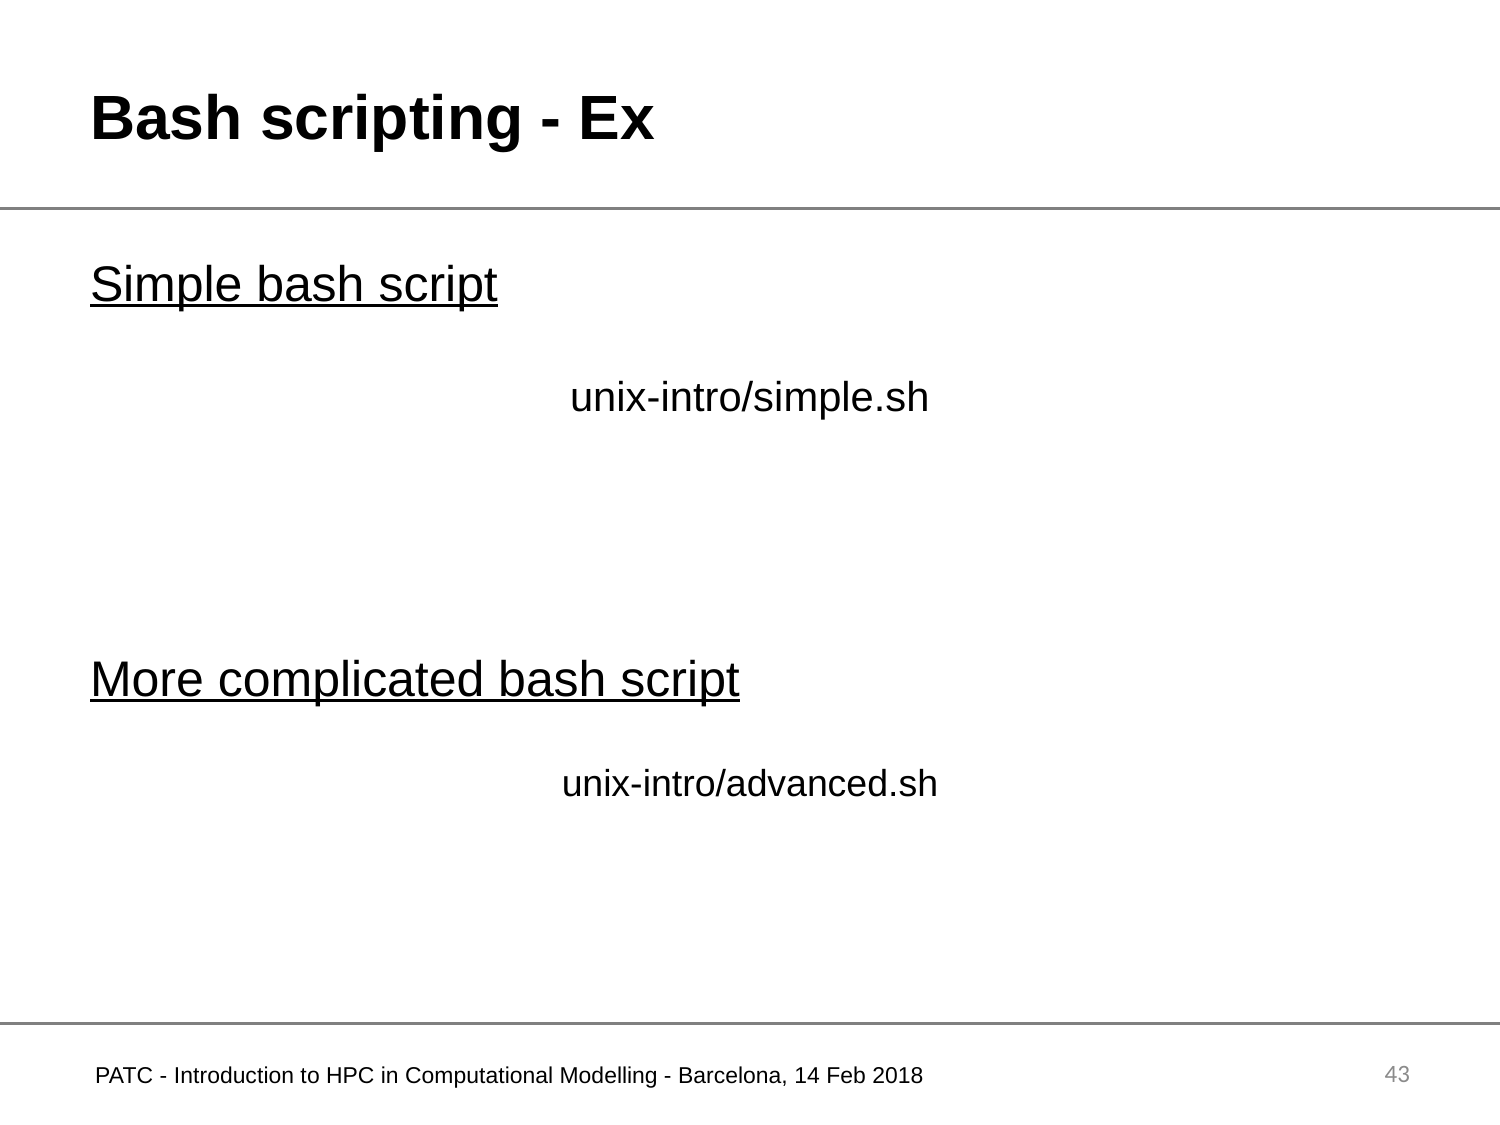

# Bash scripting - Ex
Simple bash script
unix-intro/simple.sh

More complicated bash script
unix-intro/advanced.sh

43